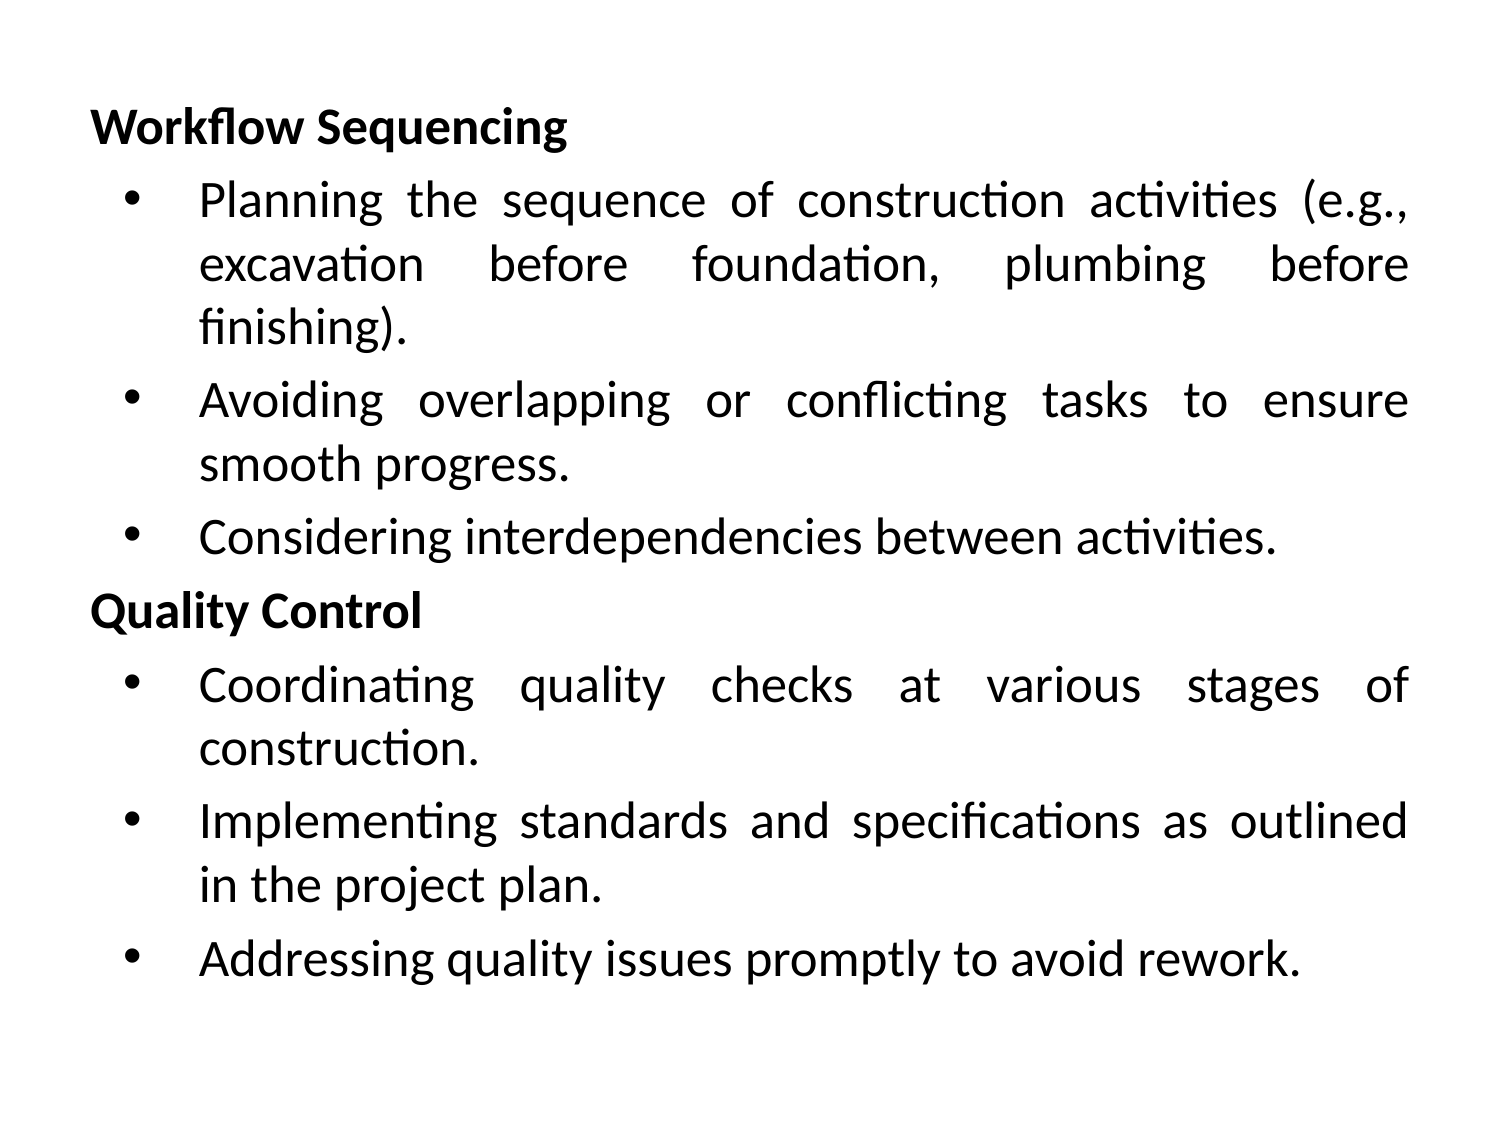

Workflow Sequencing
Planning the sequence of construction activities (e.g., excavation before foundation, plumbing before finishing).
Avoiding overlapping or conflicting tasks to ensure smooth progress.
Considering interdependencies between activities.
Quality Control
Coordinating quality checks at various stages of construction.
Implementing standards and specifications as outlined in the project plan.
Addressing quality issues promptly to avoid rework.